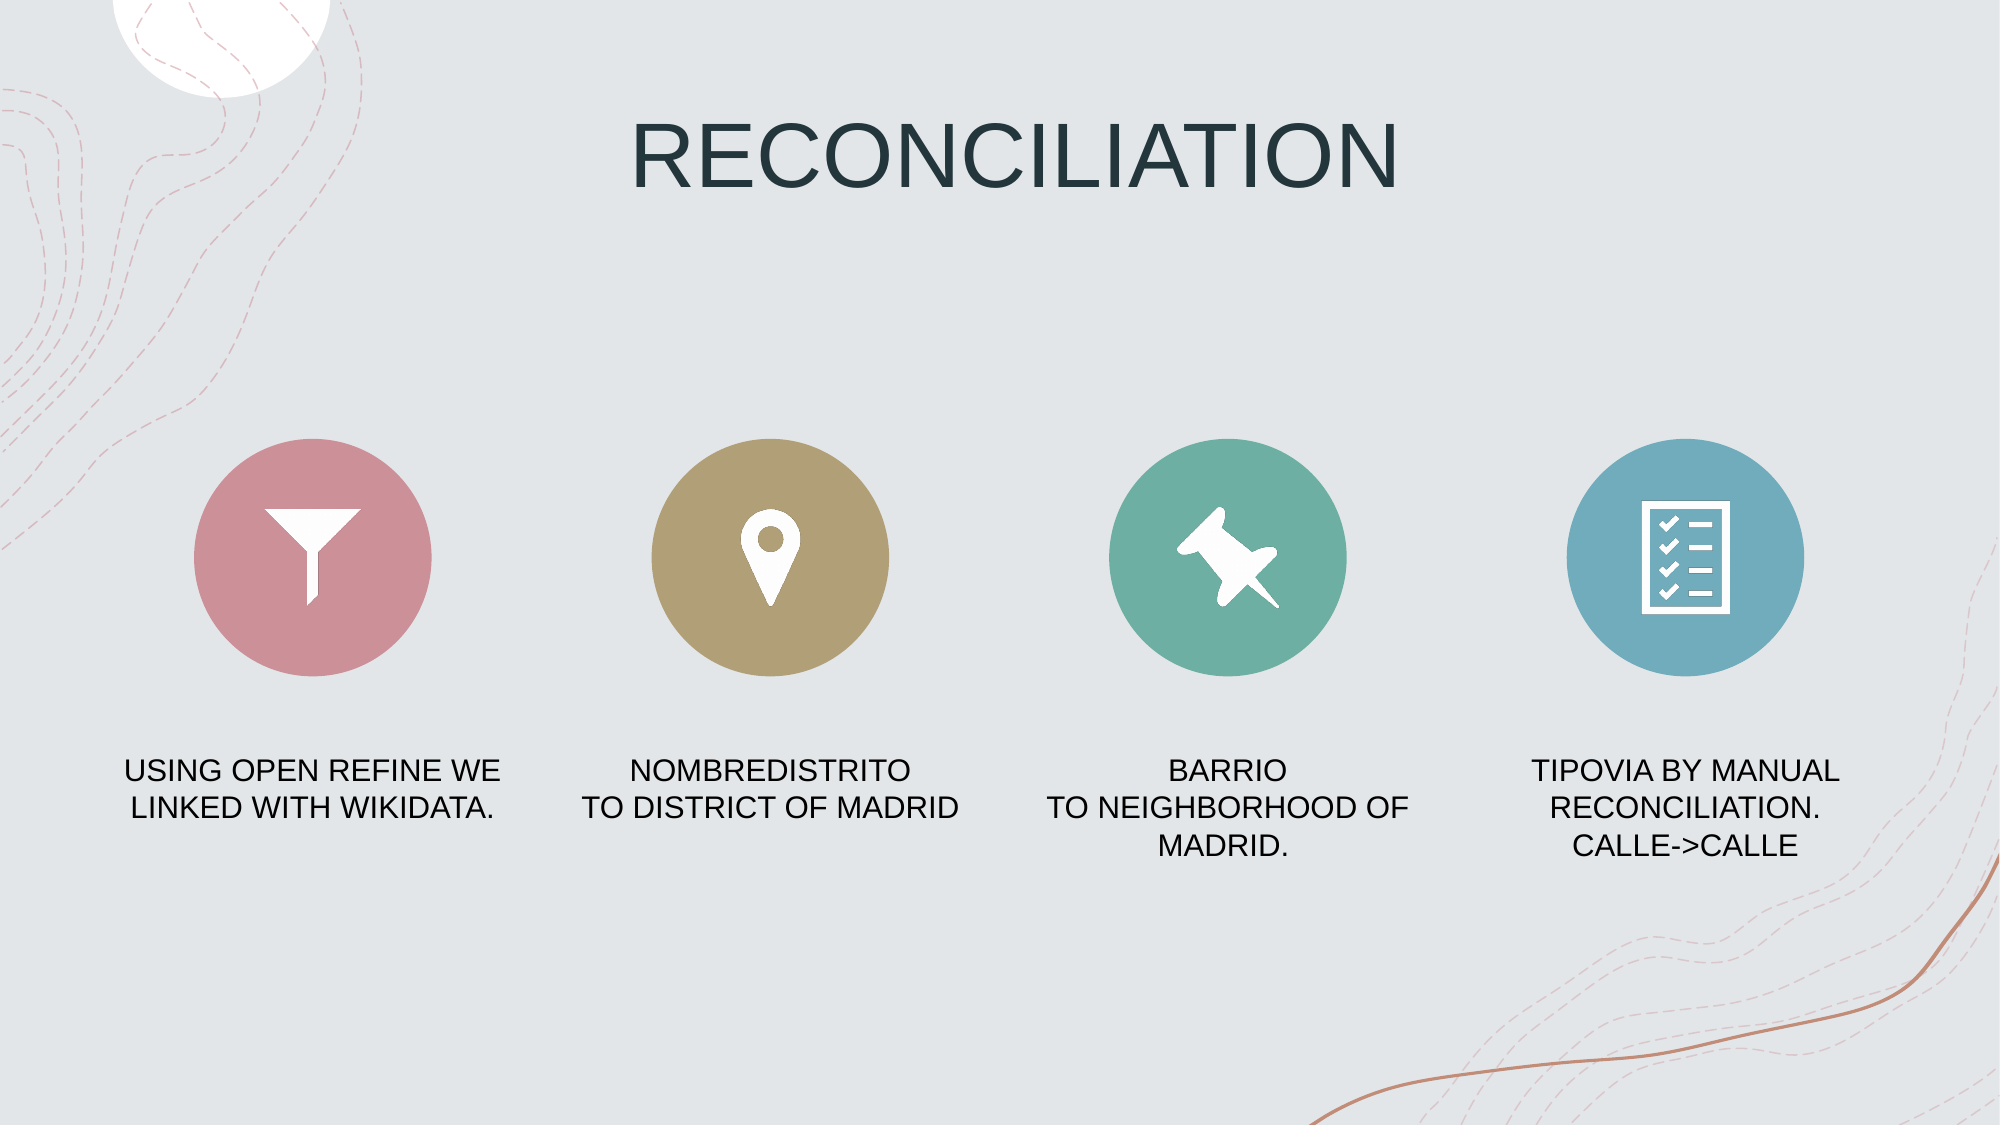

# RECONCILIATION
Using Open Refine we linked with Wikidata.
NombreDistrito to district of Madrid
Barrio to neighborhood of Madrid.
TipoVia by manual reconciliation. CALLE->calle

6